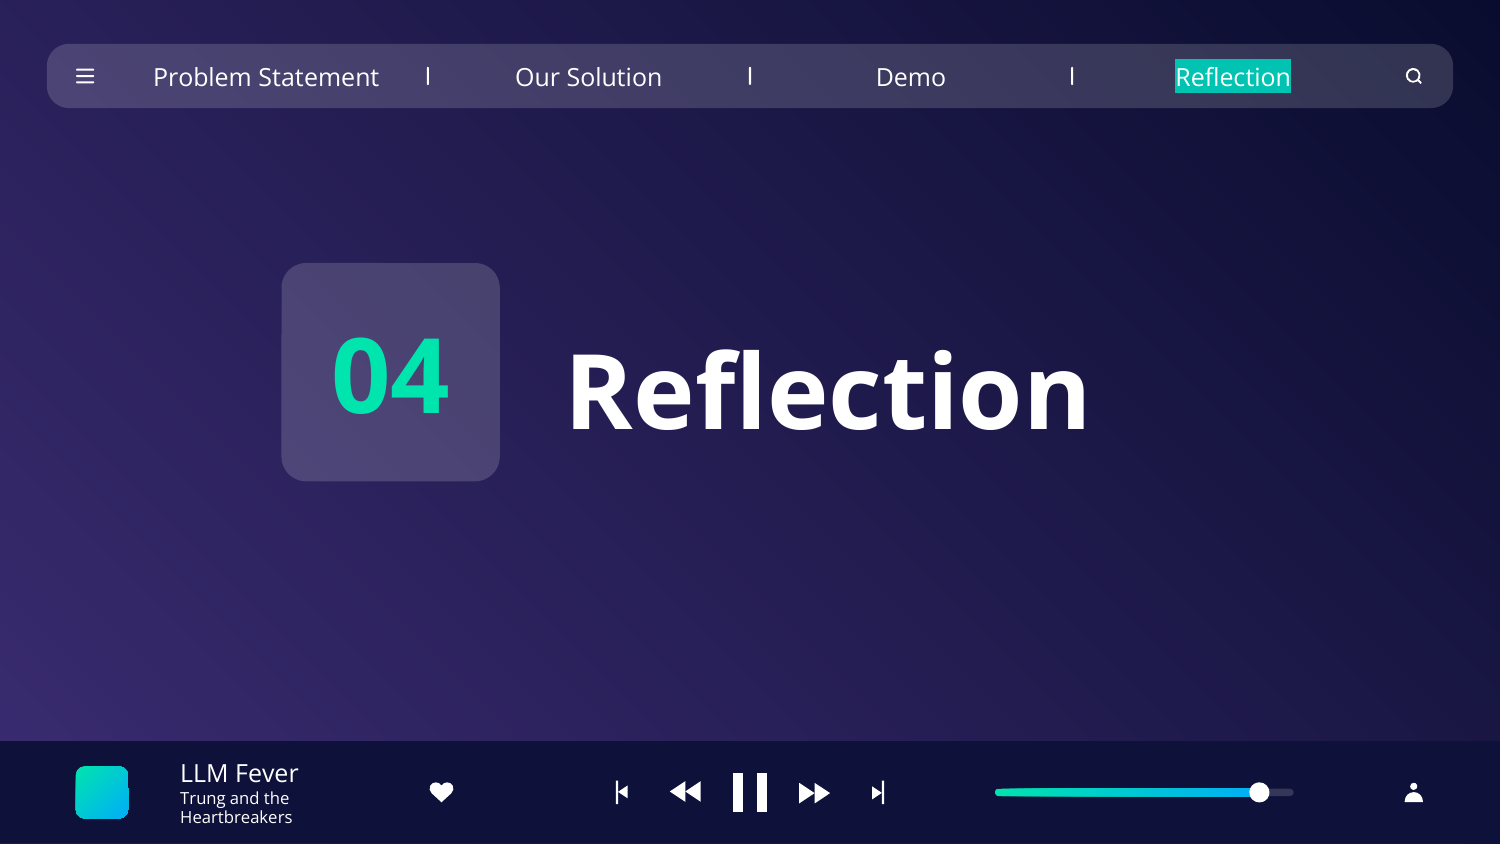

Problem Statement
Our Solution
Demo
Reflection

04
# Reflection
LLM Fever
Trung and the Heartbreakers